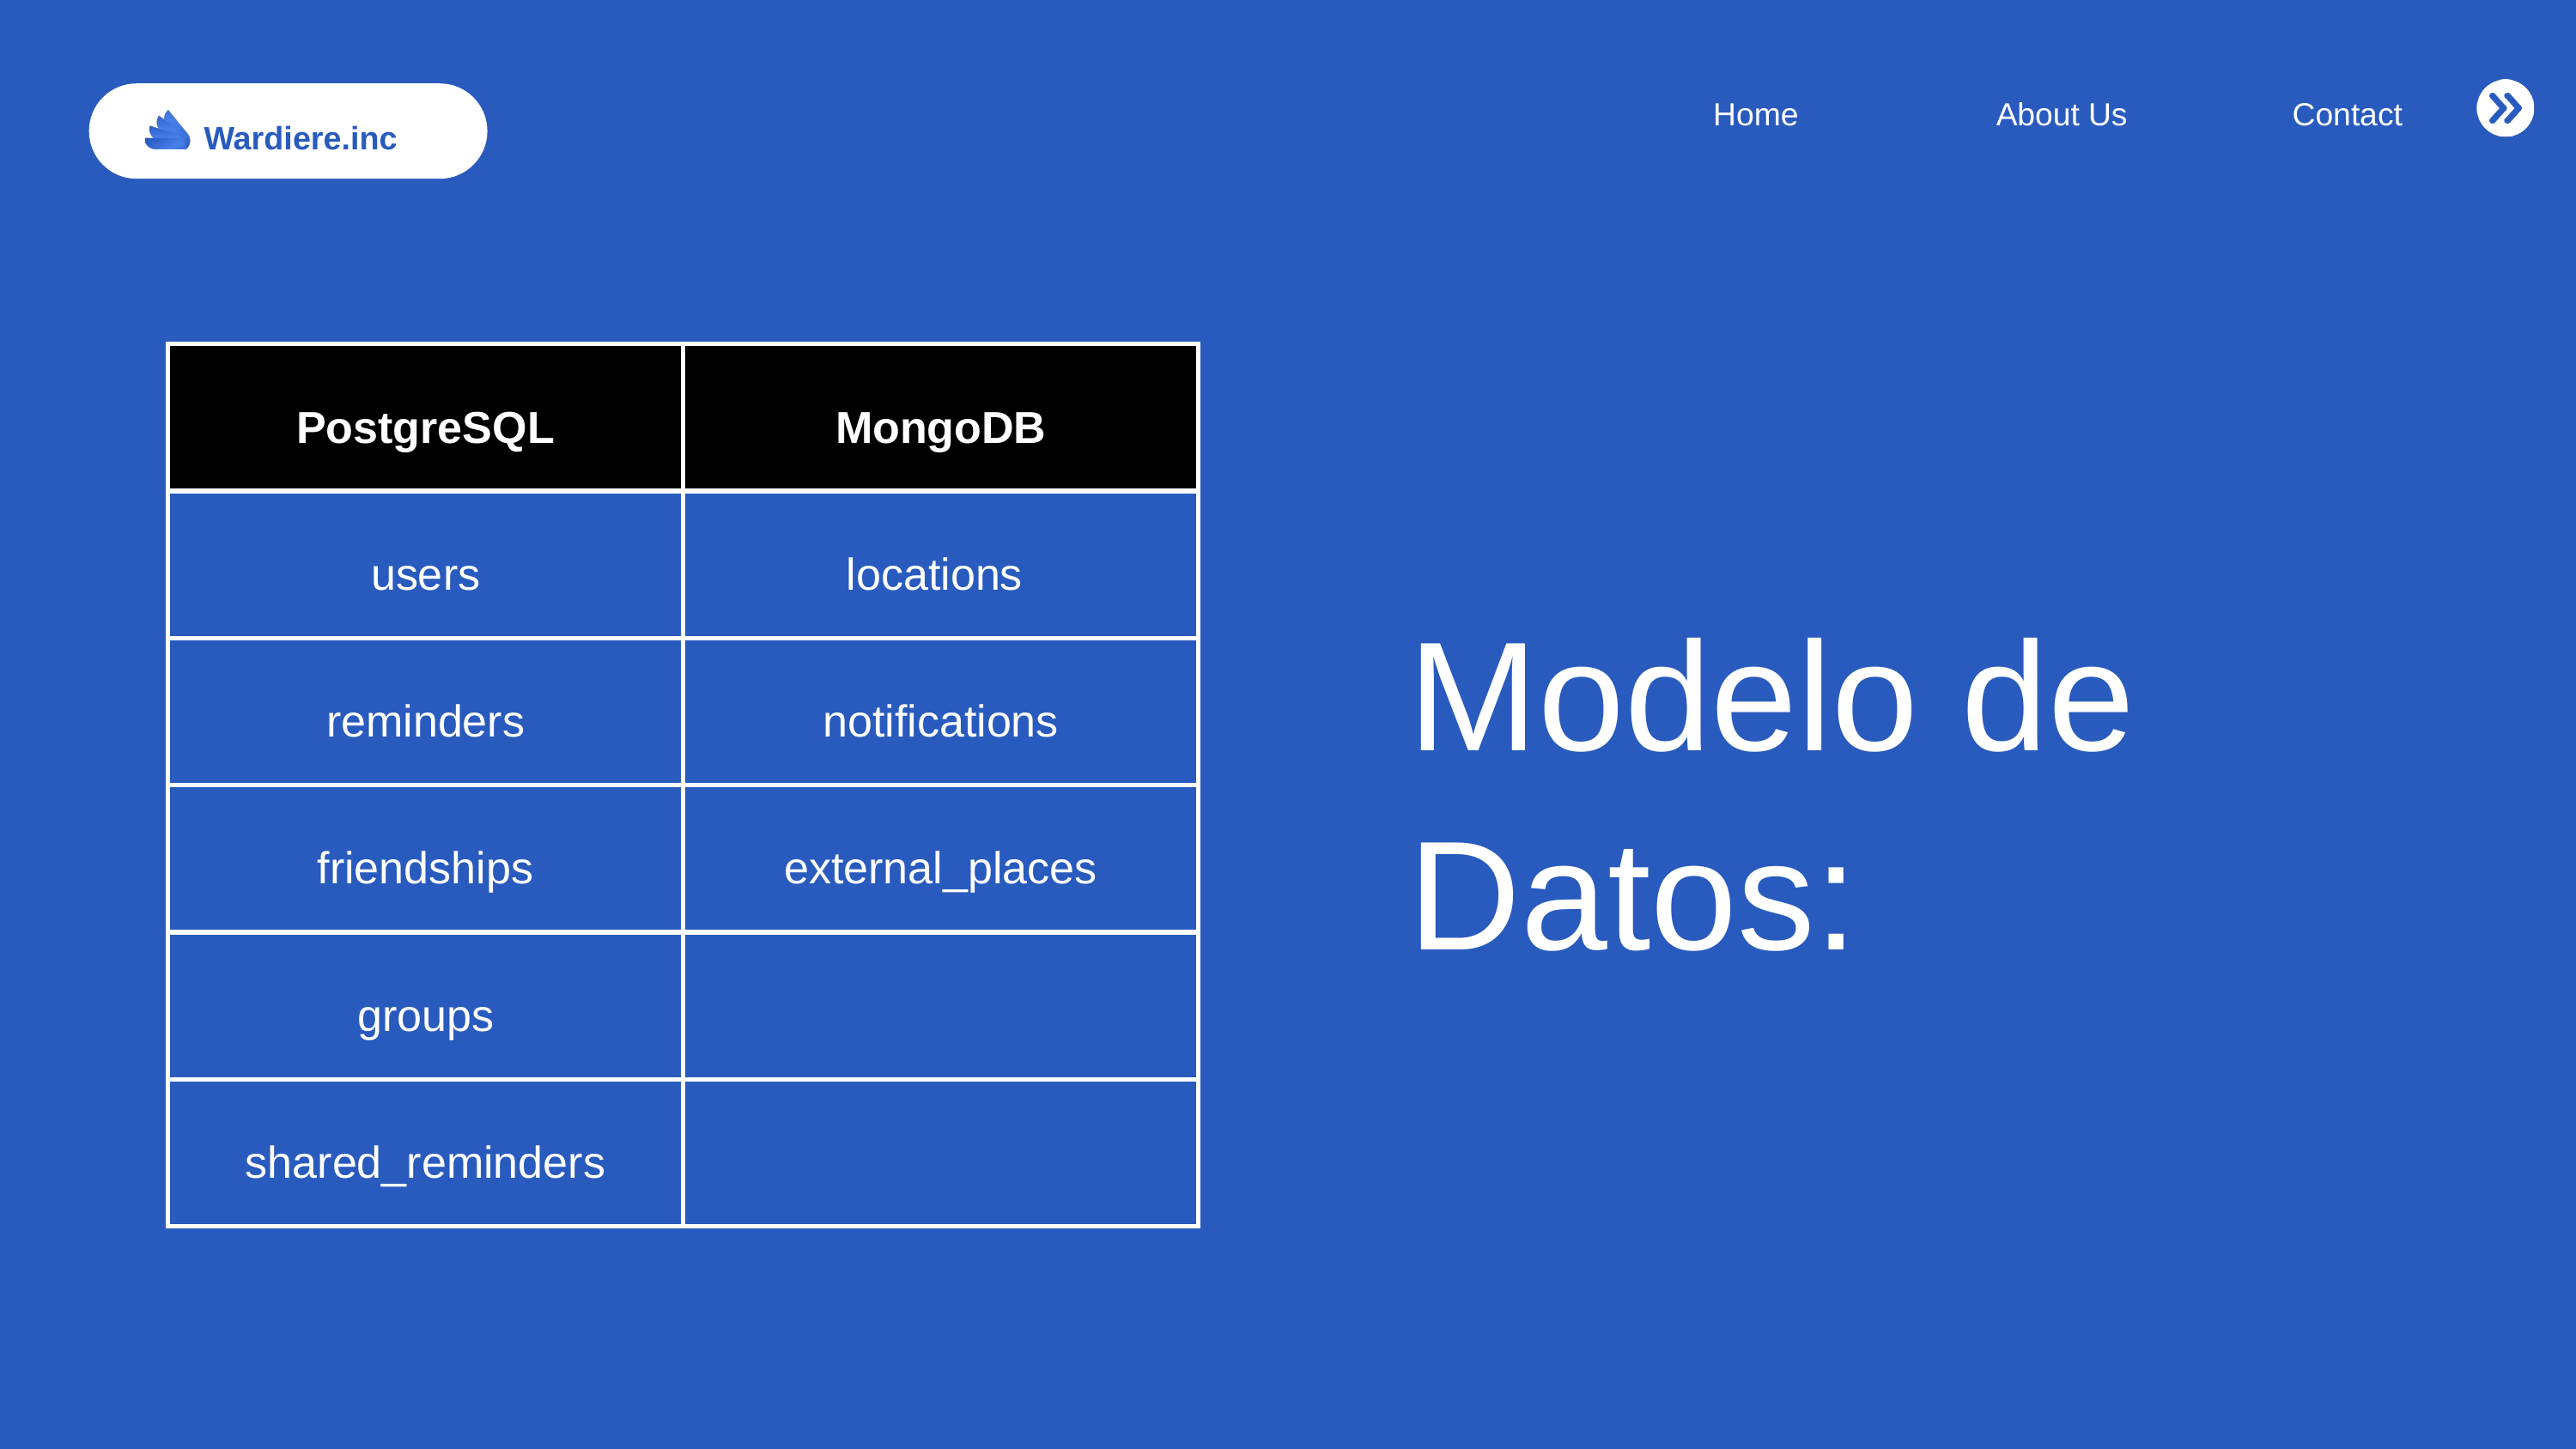

Home
About Us
Contact

Wardiere.inc
| PostgreSQL | MongoDB |
| --- | --- |
| users | locations |
| reminders | notifications |
| friendships | external\_places |
| groups |  |
| shared\_reminders |  |
Modelo de Datos: